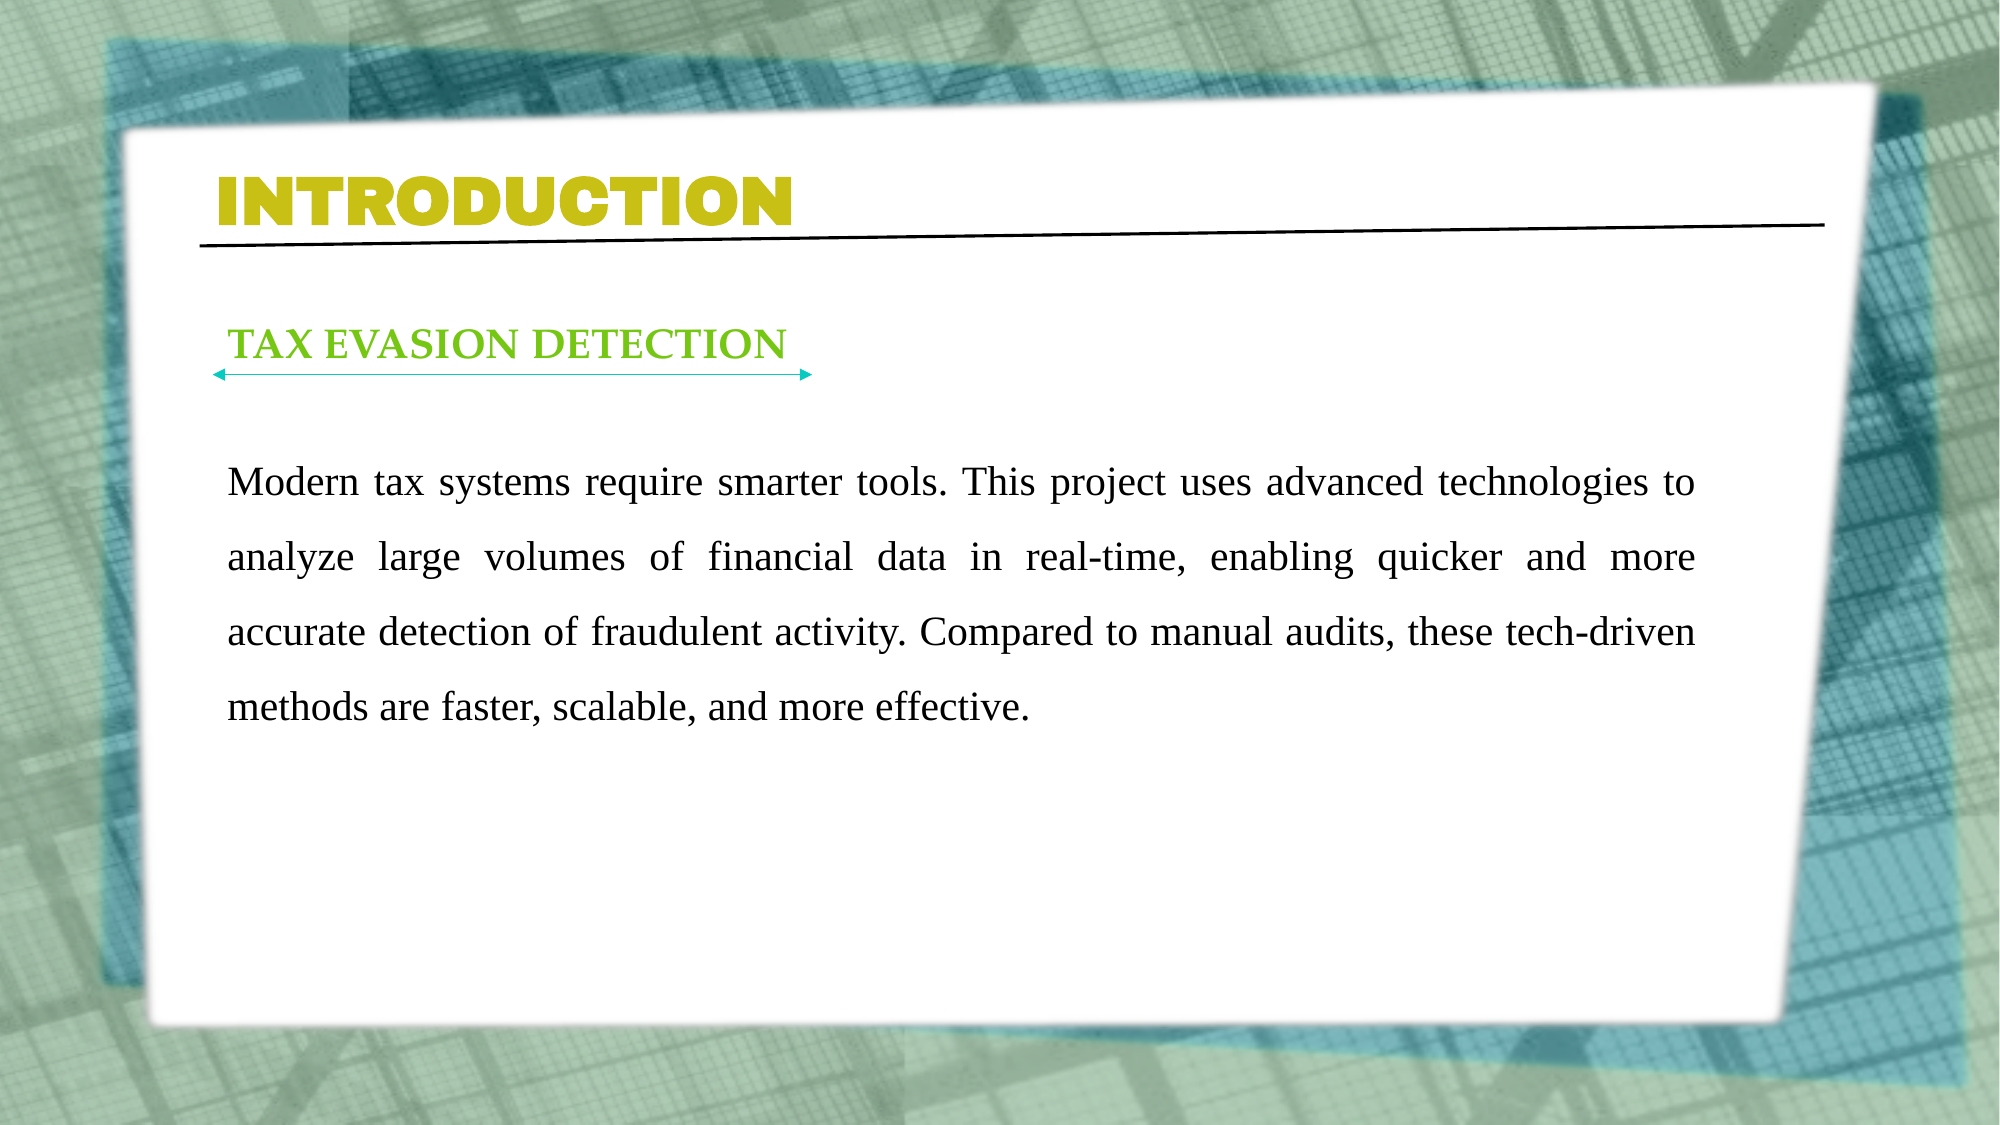

INTRODUCTION
TAX EVASION DETECTION
Modern tax systems require smarter tools. This project uses advanced technologies to analyze large volumes of financial data in real-time, enabling quicker and more accurate detection of fraudulent activity. Compared to manual audits, these tech-driven methods are faster, scalable, and more effective.